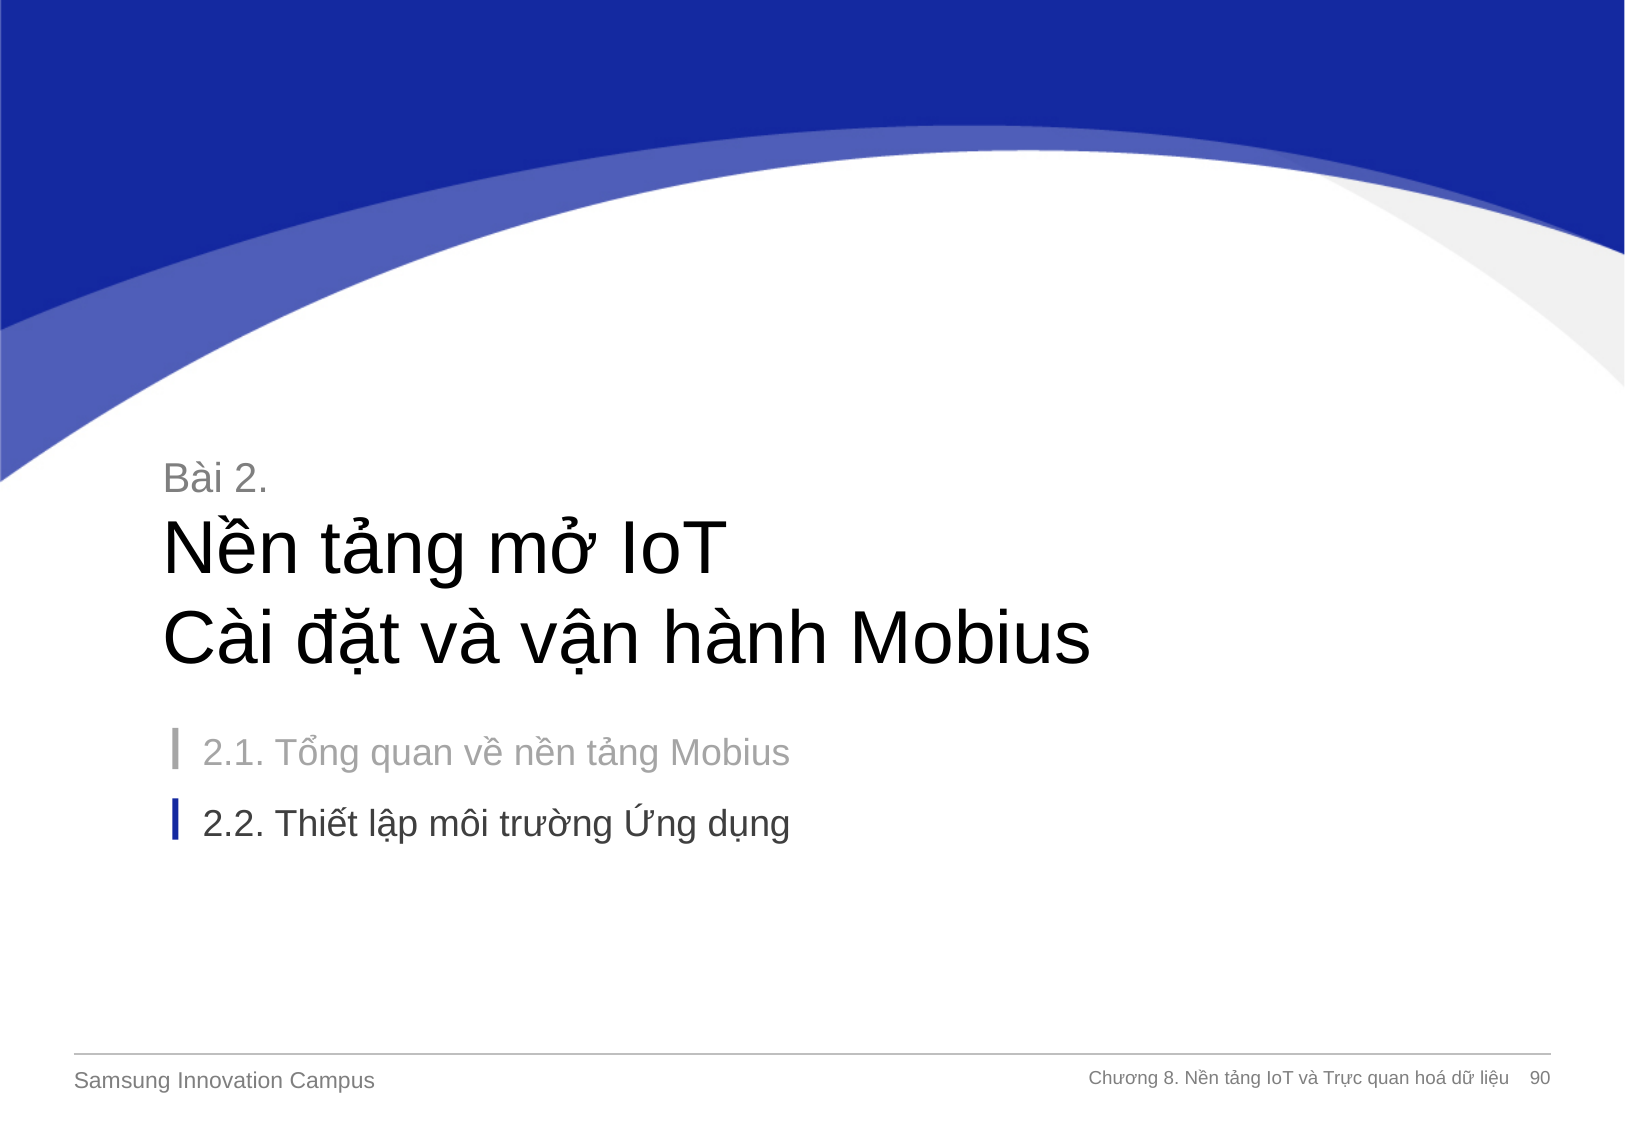

Bài 2.
Nền tảng mở IoT
Cài đặt và vận hành Mobius

2.1. Tổng quan về nền tảng Mobius

2.2. Thiết lập môi trường Ứng dụng